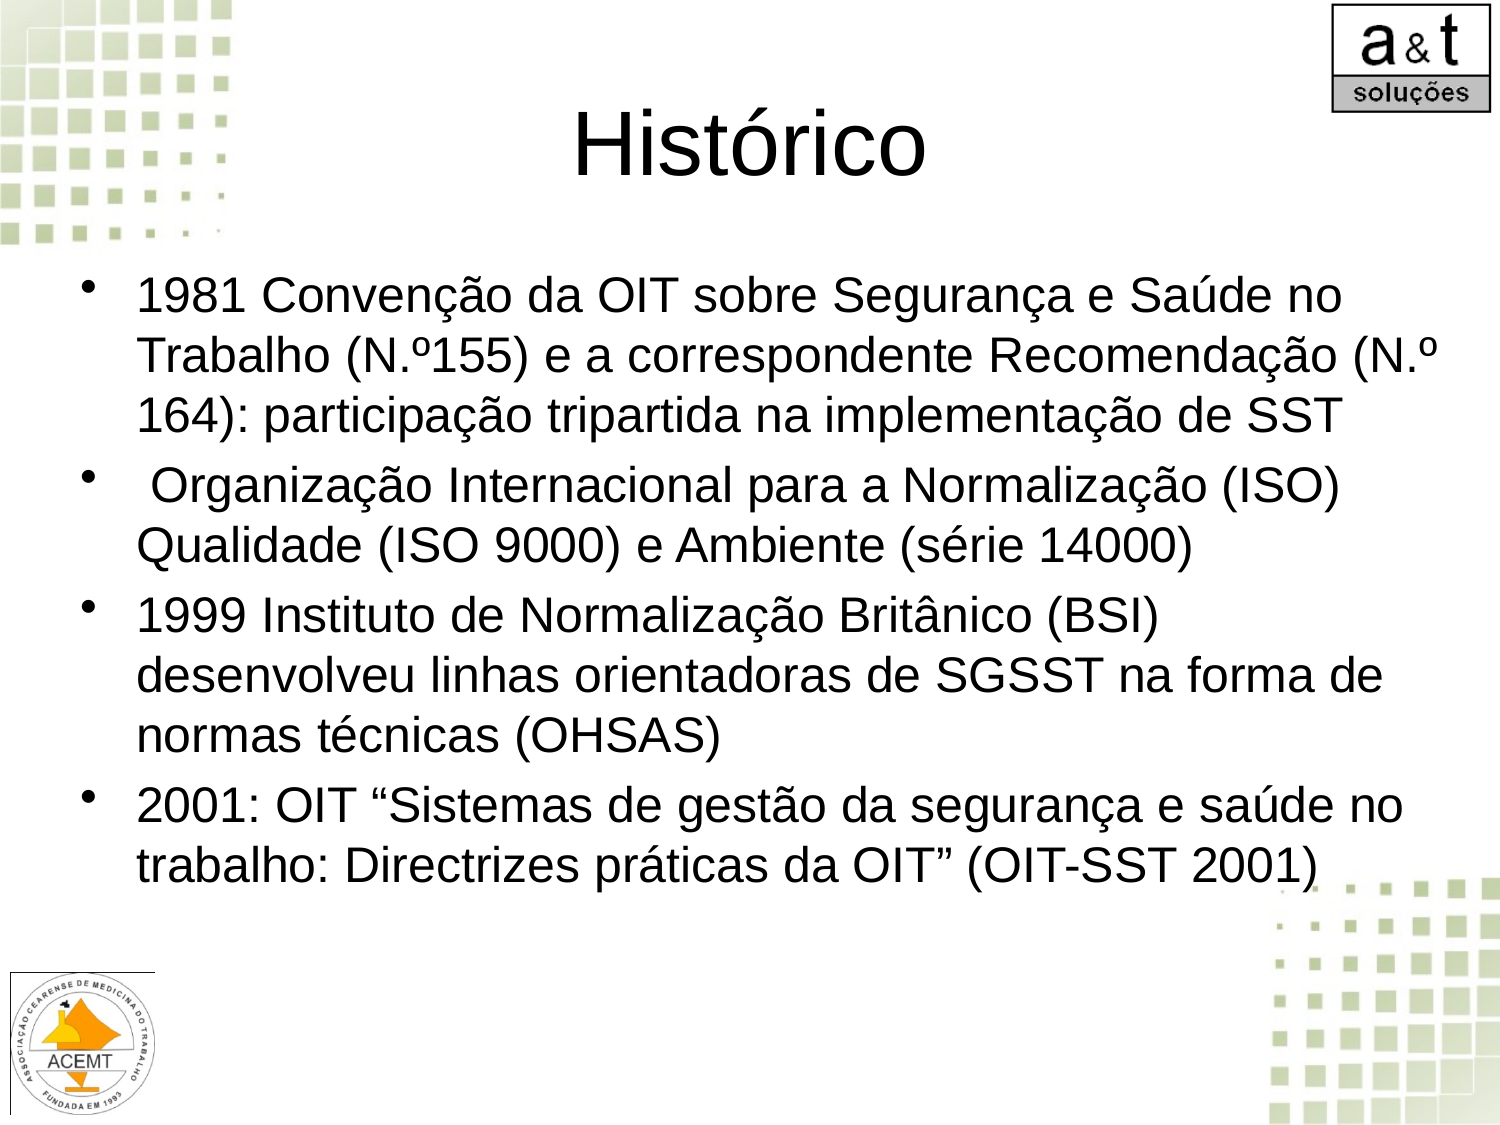

# Histórico
1981 Convenção da OIT sobre Segurança e Saúde no Trabalho (N.º155) e a correspondente Recomendação (N.º 164): participação tripartida na implementação de SST
 Organização Internacional para a Normalização (ISO) Qualidade (ISO 9000) e Ambiente (série 14000)
1999 Instituto de Normalização Britânico (BSI) desenvolveu linhas orientadoras de SGSST na forma de normas técnicas (OHSAS)
2001: OIT “Sistemas de gestão da segurança e saúde no trabalho: Directrizes práticas da OIT” (OIT-SST 2001)